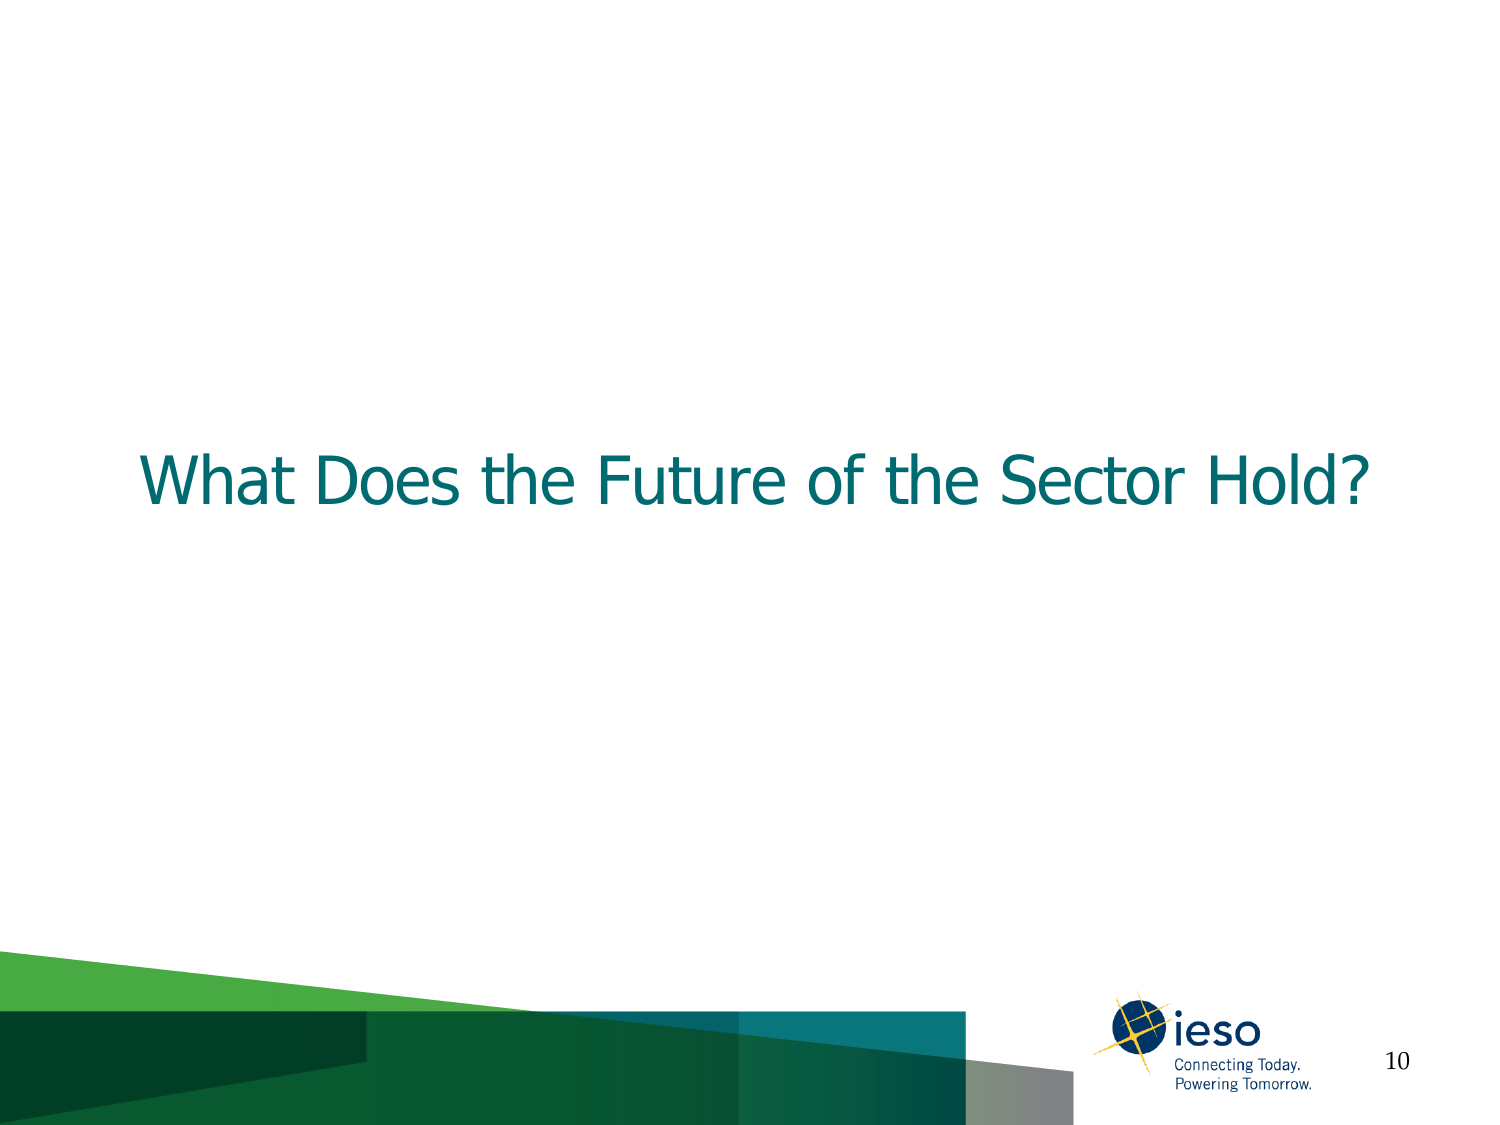

# What Does the Future of the Sector Hold?